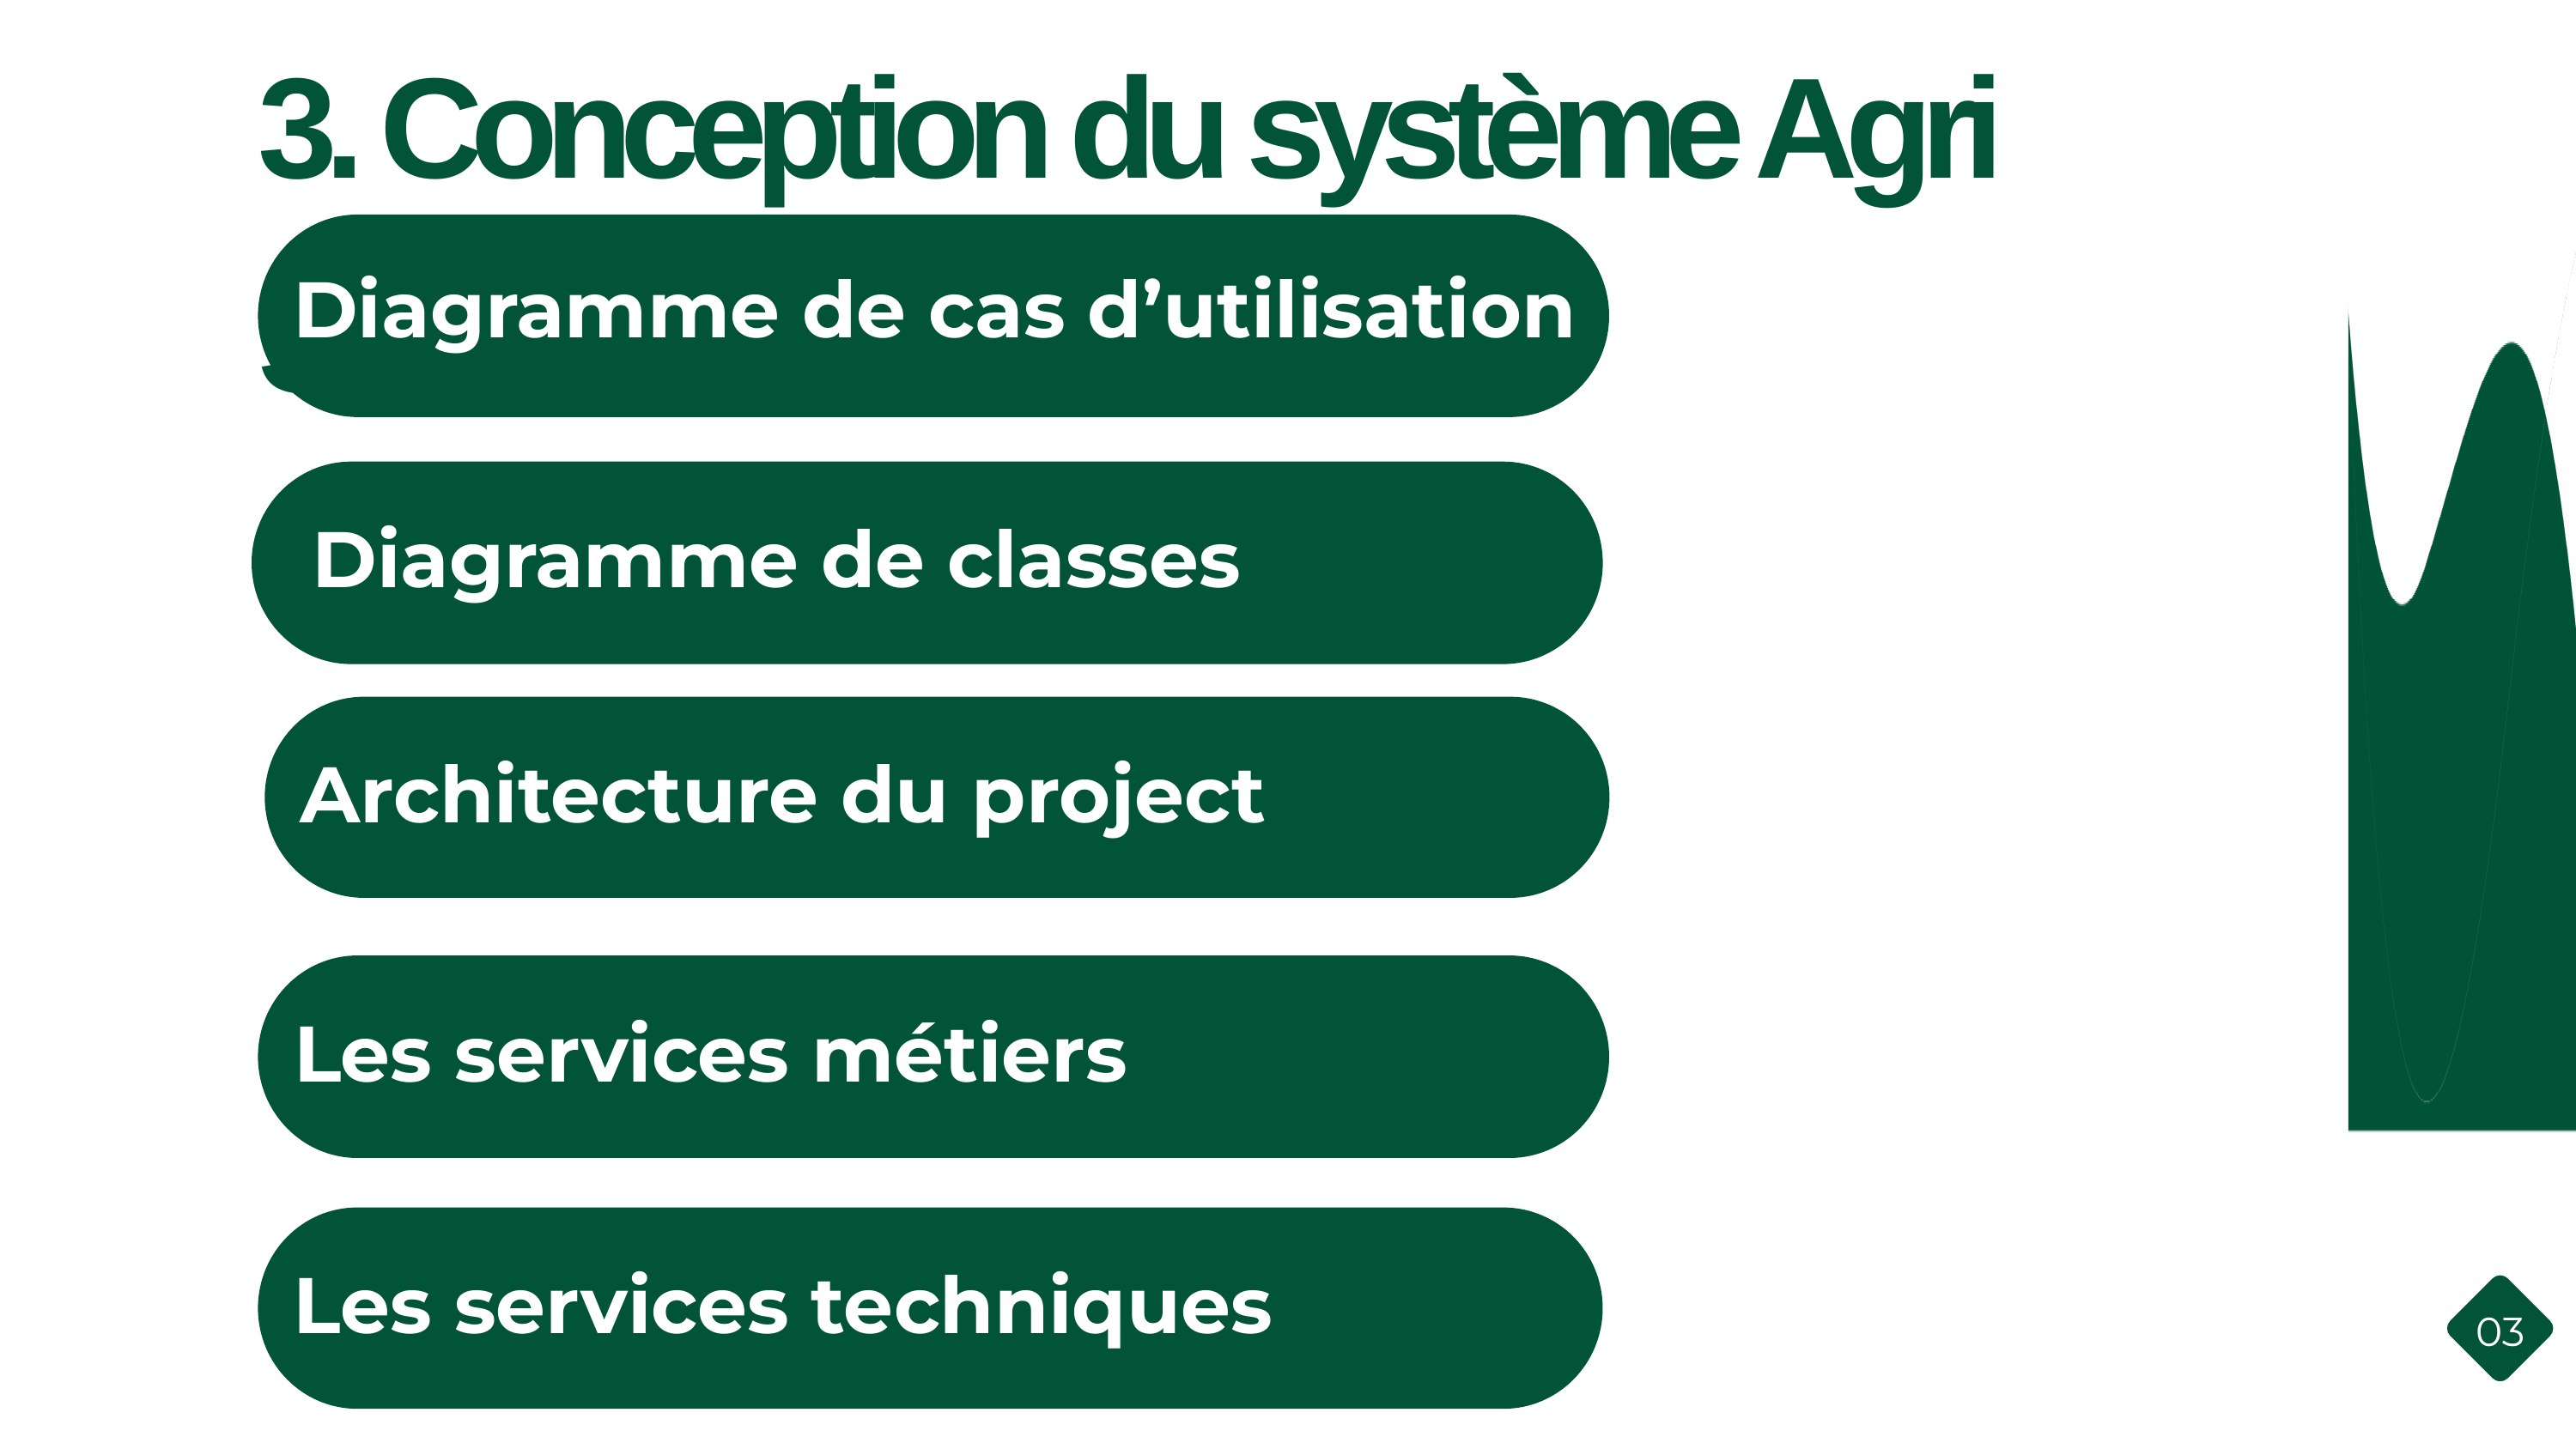

3. Conception du système Agri Store

Diagramme de cas d’utilisation

Diagramme de classes

Architecture du project

Les services métiers

Les services techniques

03